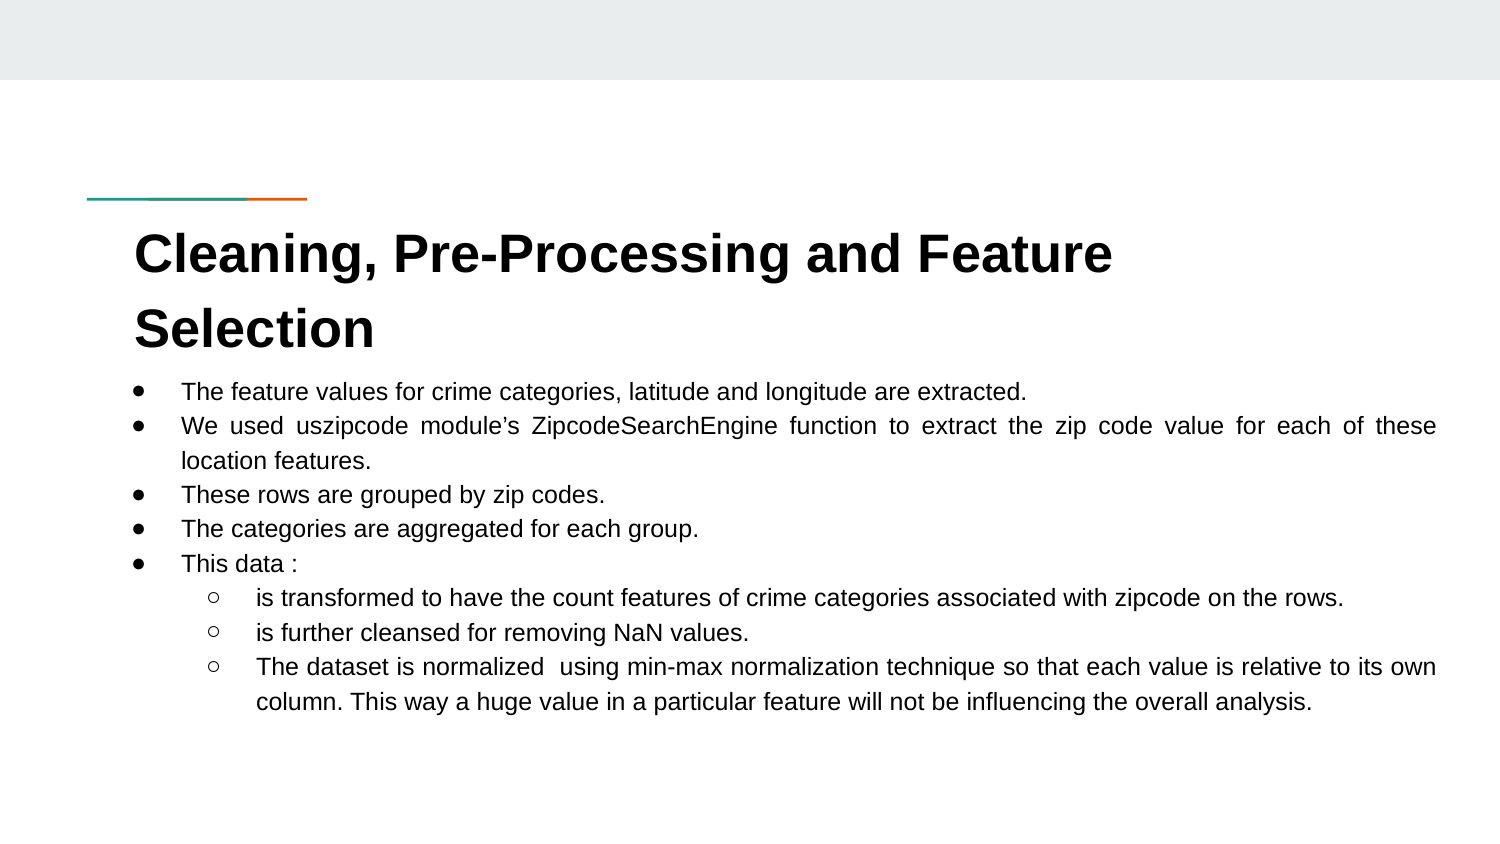

# Cleaning, Pre-Processing and Feature Selection
The feature values for crime categories, latitude and longitude are extracted.
We used uszipcode module’s ZipcodeSearchEngine function to extract the zip code value for each of these location features.
These rows are grouped by zip codes.
The categories are aggregated for each group.
This data :
is transformed to have the count features of crime categories associated with zipcode on the rows.
is further cleansed for removing NaN values.
The dataset is normalized  using min-max normalization technique so that each value is relative to its own column. This way a huge value in a particular feature will not be influencing the overall analysis.